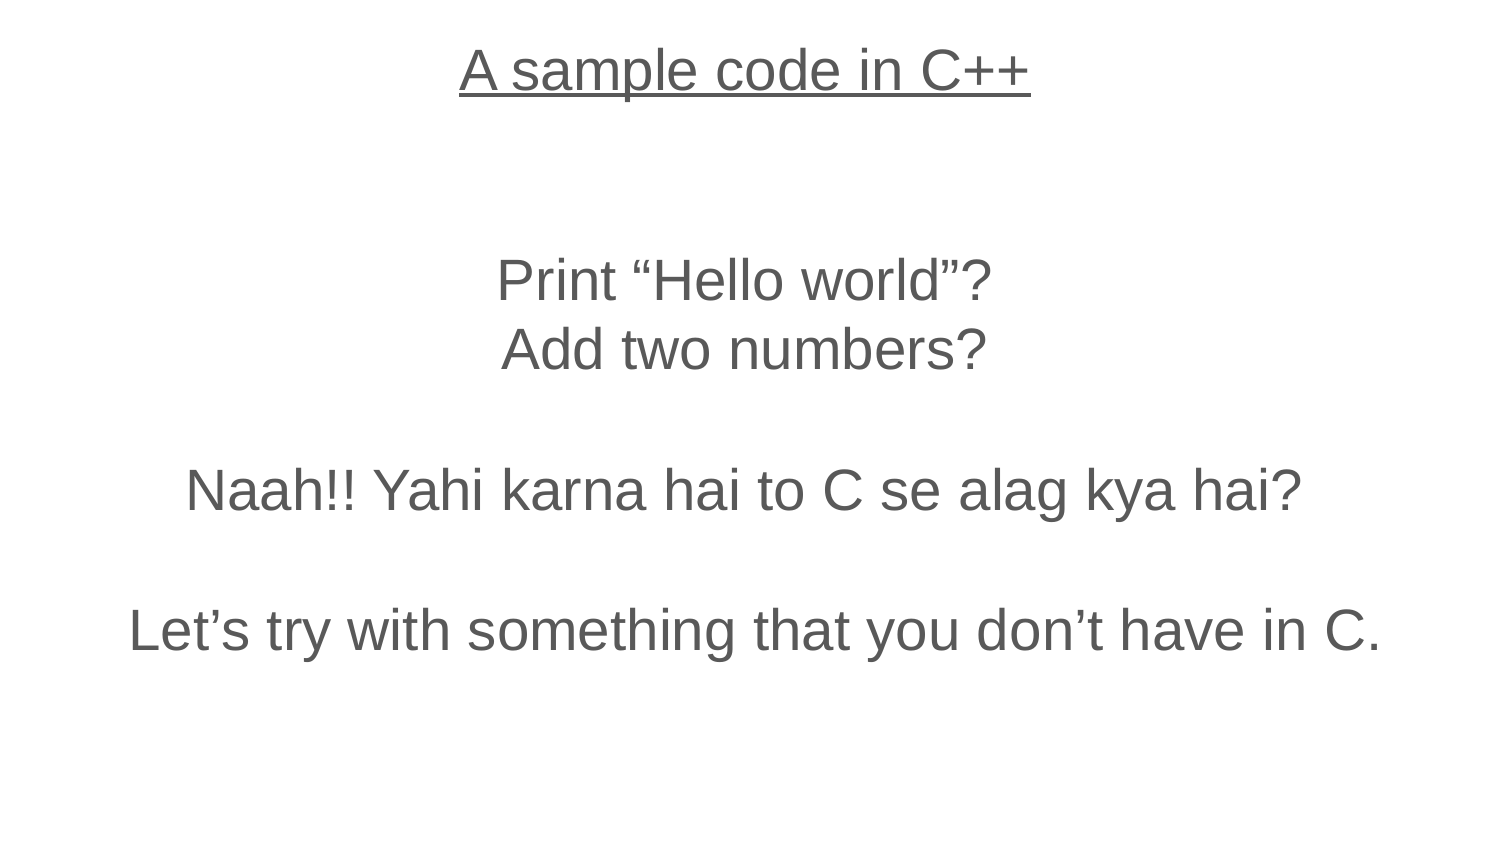

A sample code in C++

Print “Hello world”?
Add two numbers?

Naah!! Yahi karna hai to C se alag kya hai?

      Let’s try with something that you don’t have in C.